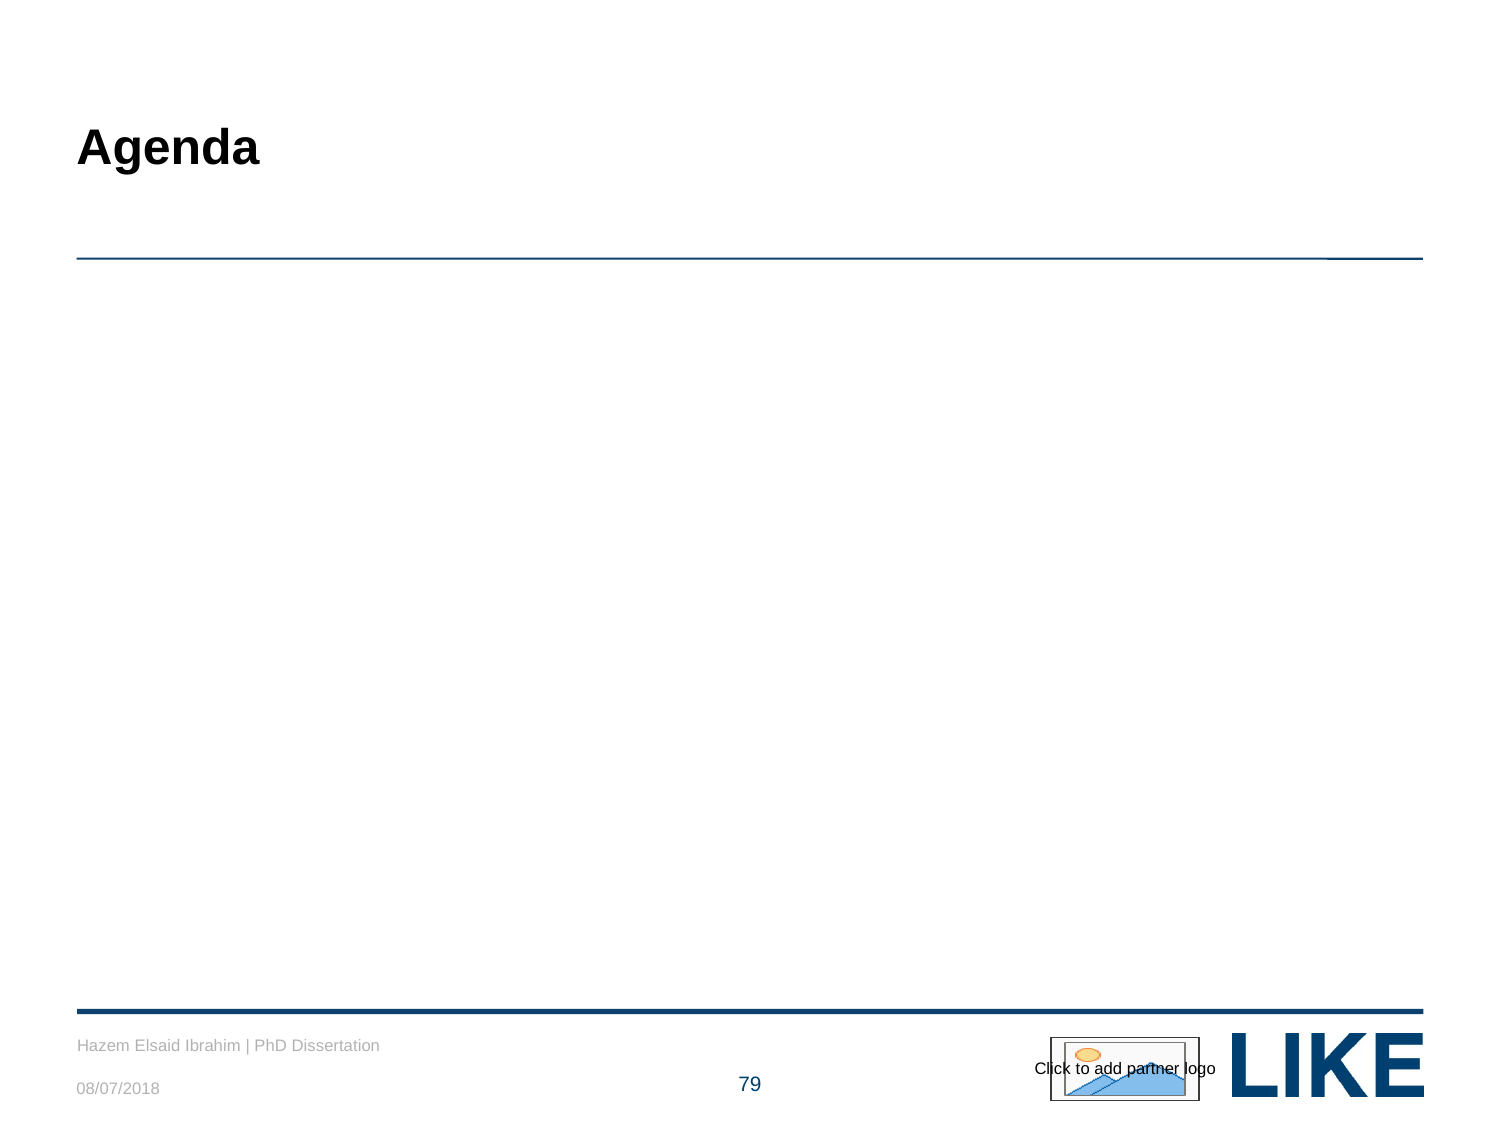

# Agenda

Hazem Elsaid Ibrahim | PhD Dissertation
08/07/2018